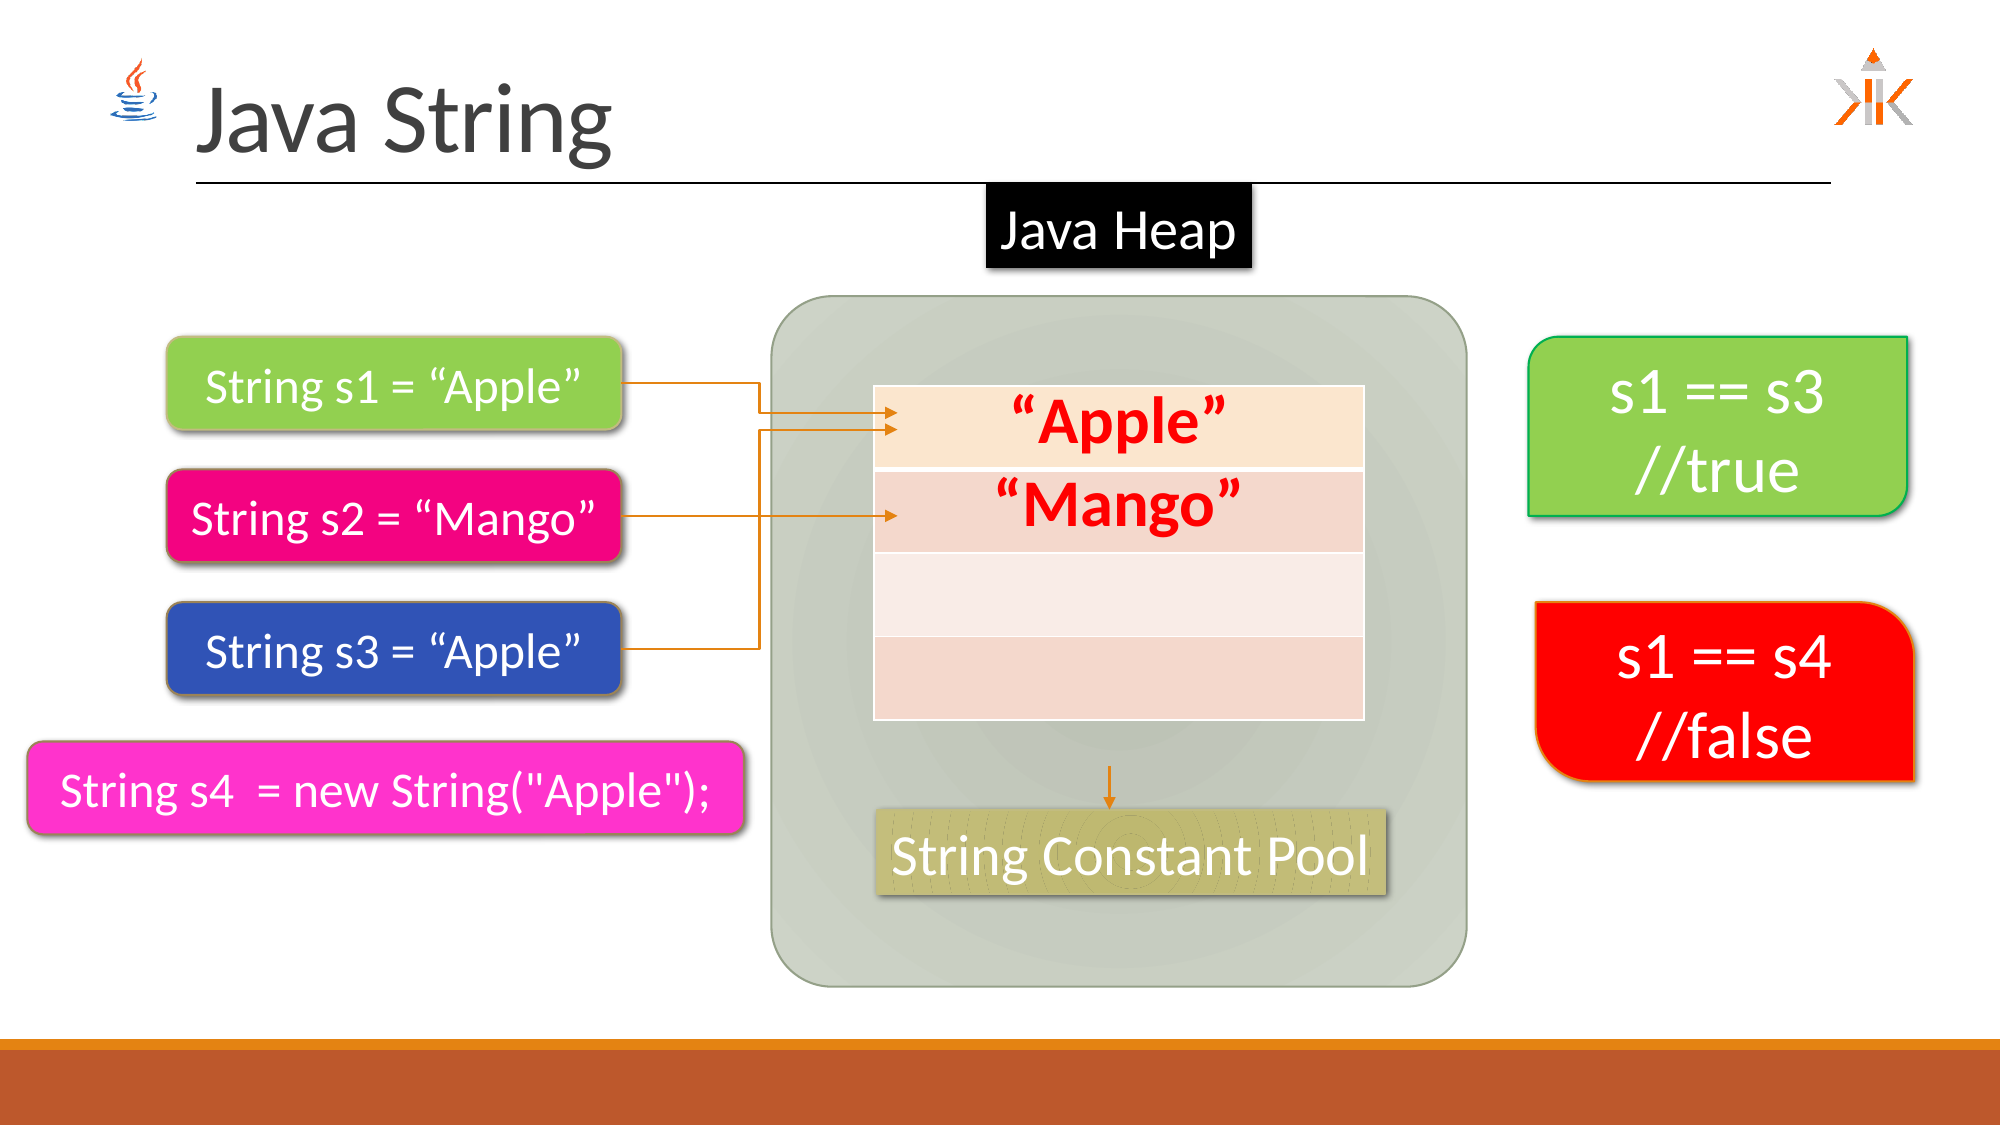

# Java String
Java Heap

String Constant Pool
String s1 = “Apple”
String s2 = “Mango”
String s3 = “Apple”
String s4  = new String("Apple");
s1 == s3
//true
| “Apple” |
| --- |
| “Mango” |
|  |
|  |
s1 == s4
//false